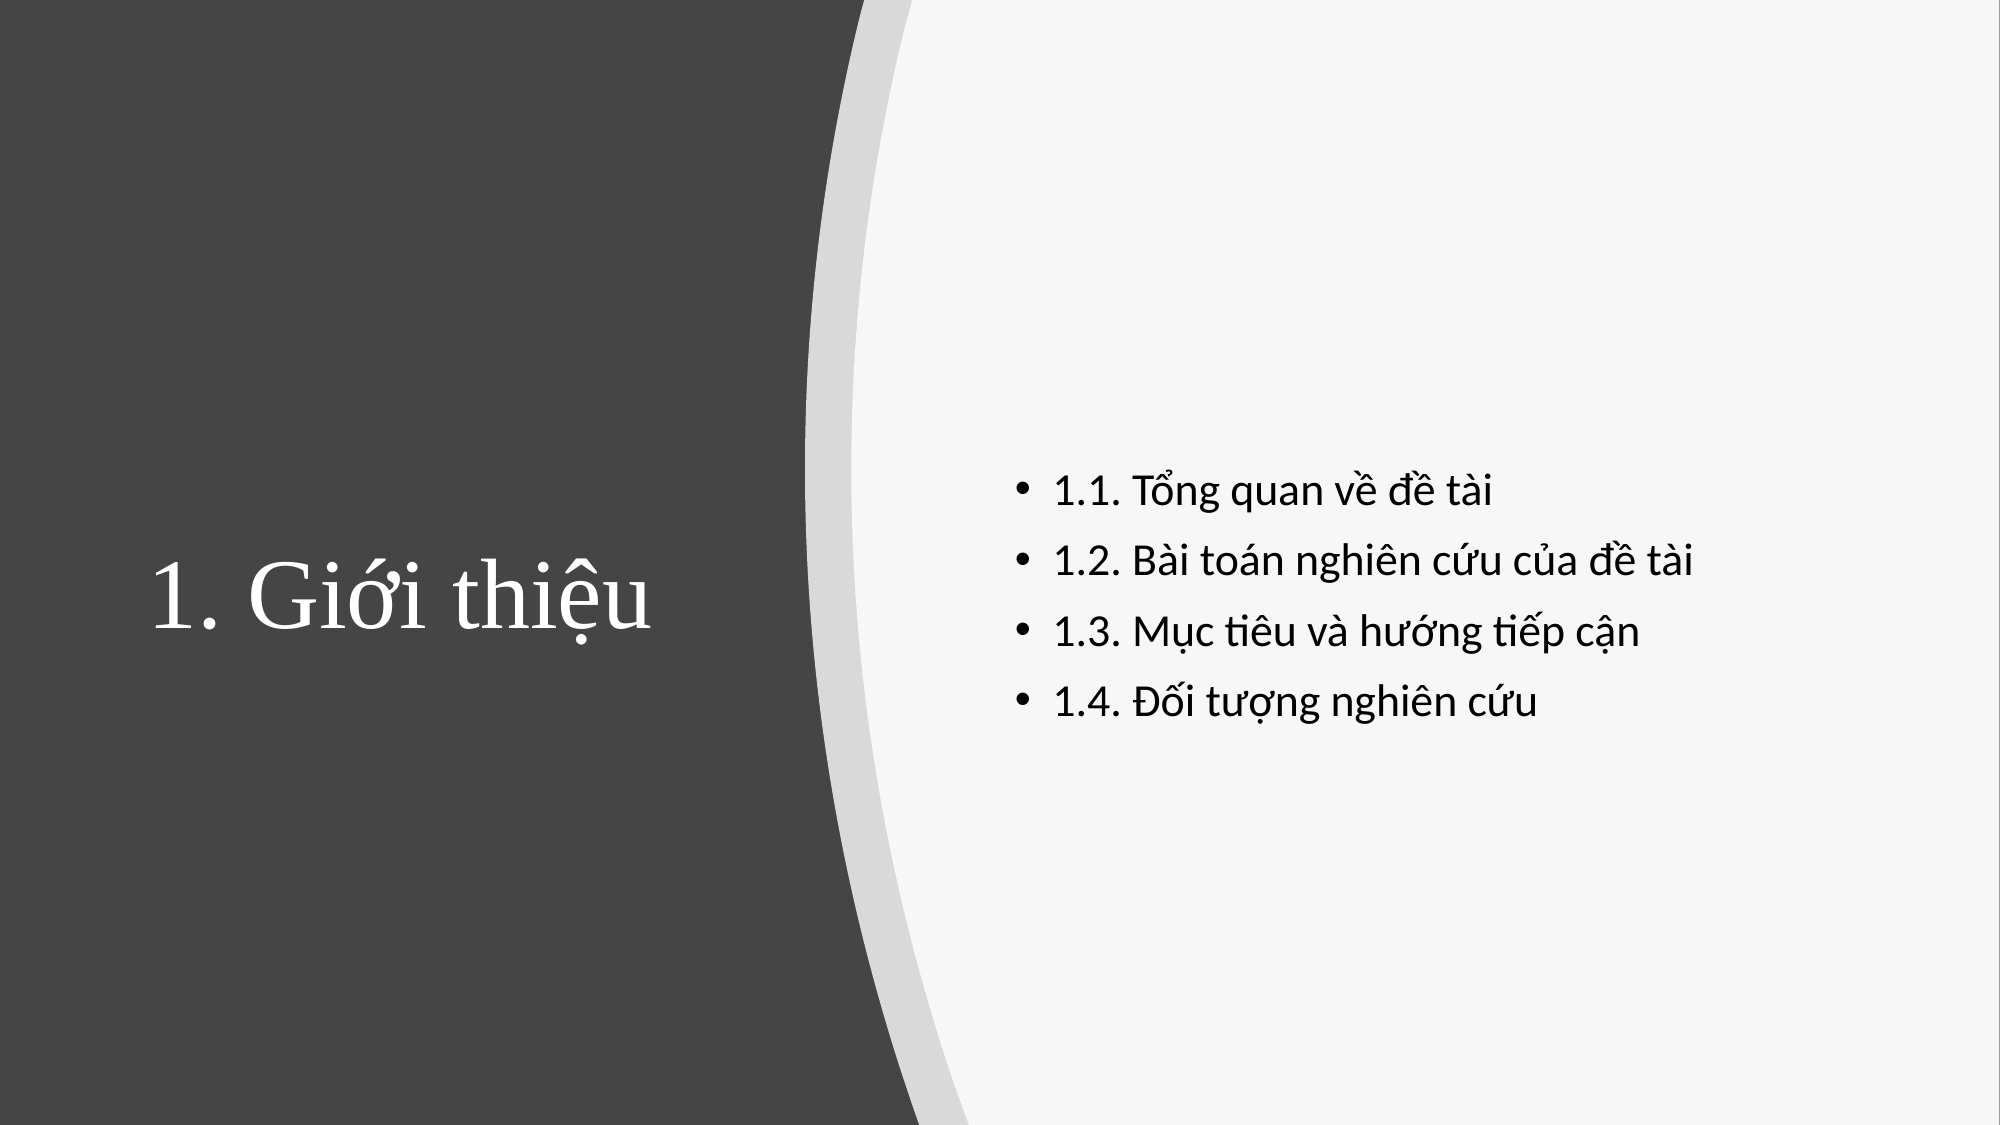

1.1. Tổng quan về đề tài
1.2. Bài toán nghiên cứu của đề tài
1.3. Mục tiêu và hướng tiếp cận
1.4. Đối tượng nghiên cứu
# 1. Giới thiệu